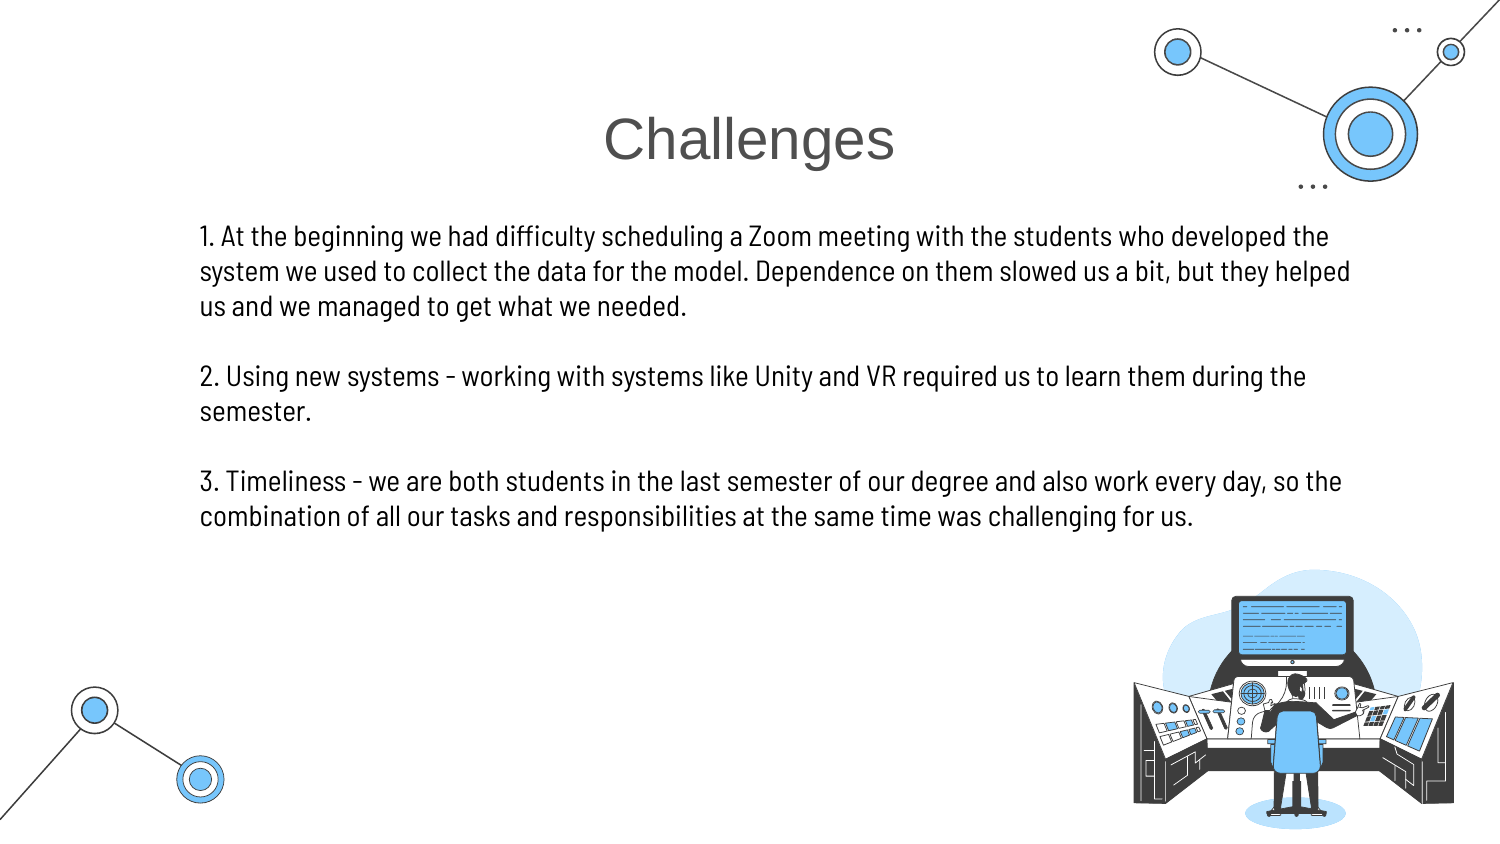

# Challenges

1. At the beginning we had difficulty scheduling a Zoom meeting with the students who developed the system we used to collect the data for the model. Dependence on them slowed us a bit, but they helped us and we managed to get what we needed.

2. Using new systems - working with systems like Unity and VR required us to learn them during the semester.

3. Timeliness - we are both students in the last semester of our degree and also work every day, so the combination of all our tasks and responsibilities at the same time was challenging for us.